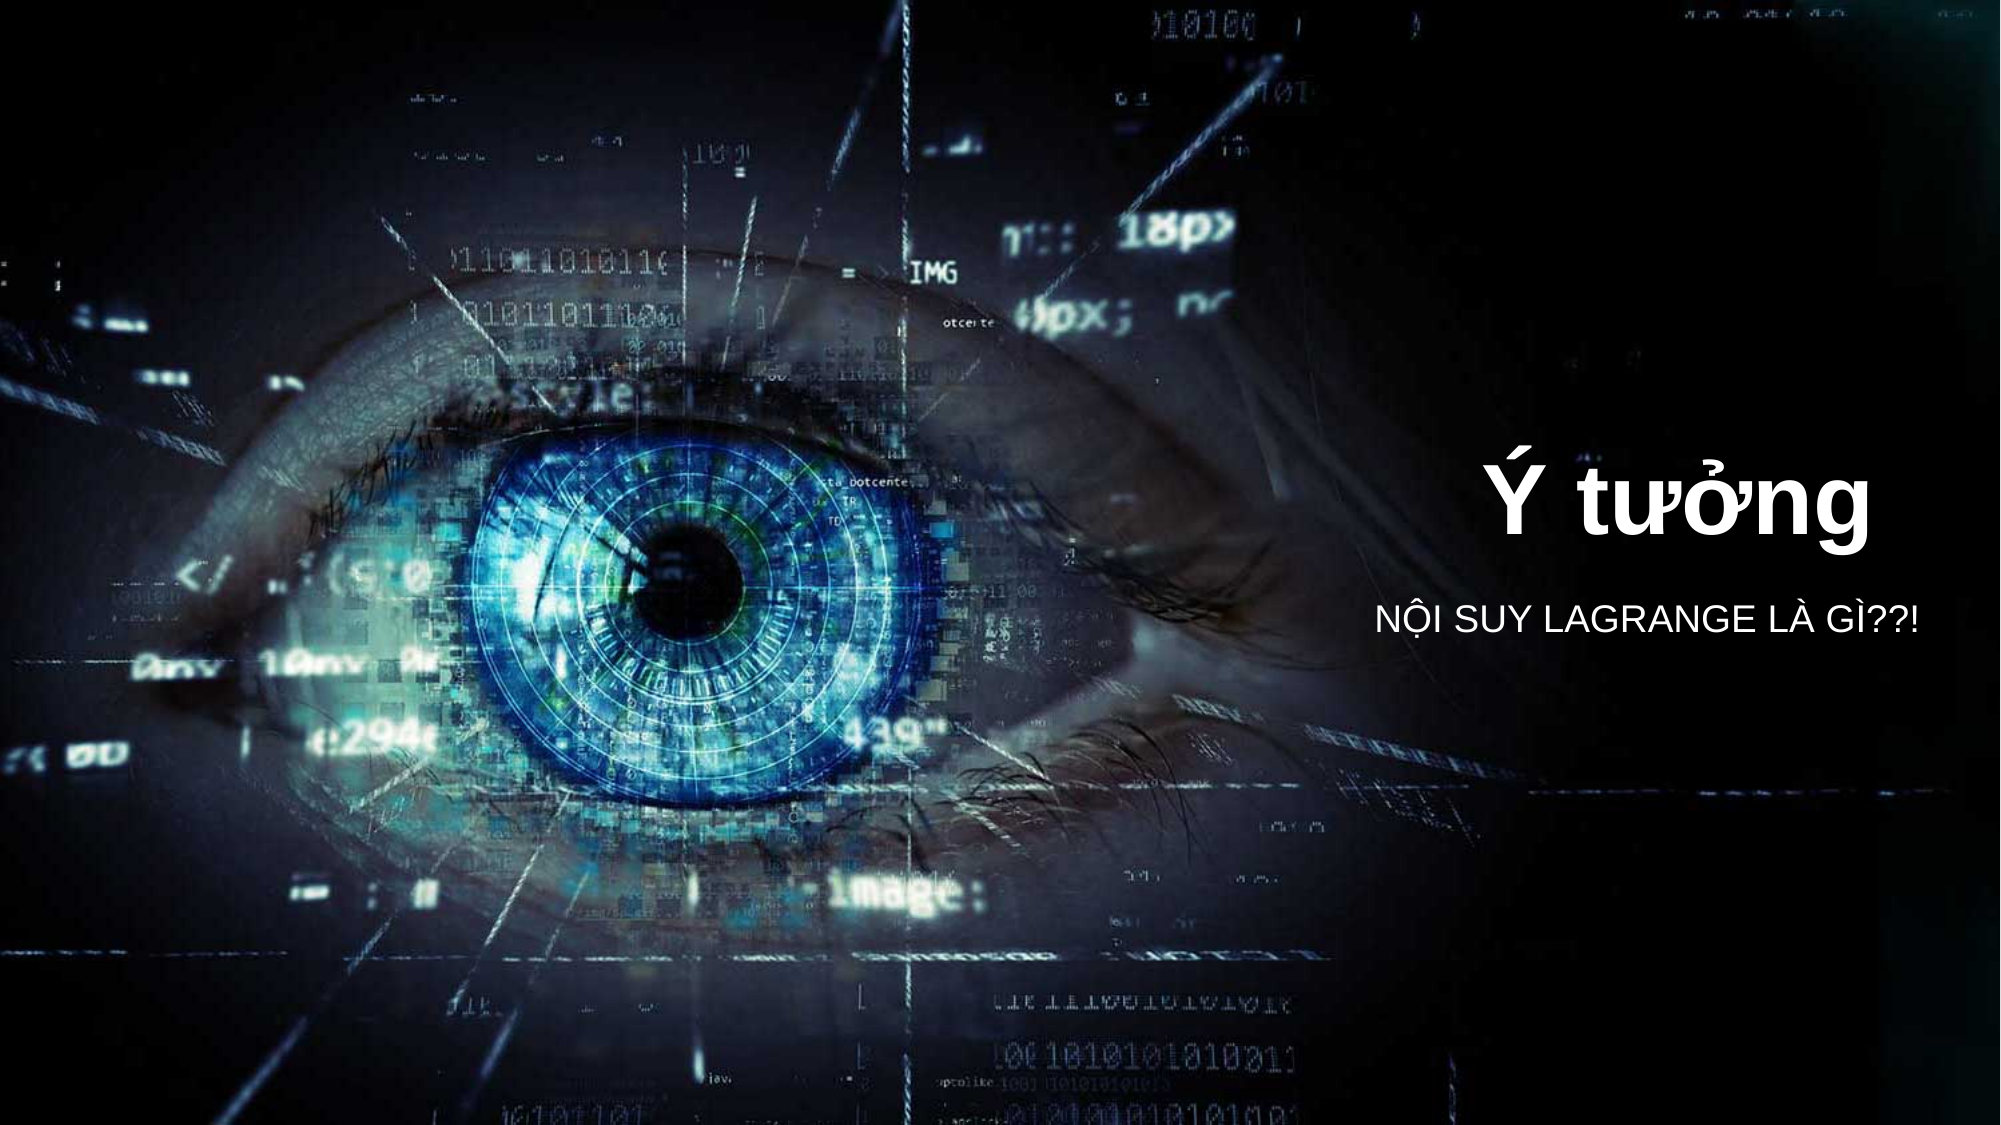

Ý tưởng
Nội suy Lagrange là gì??!